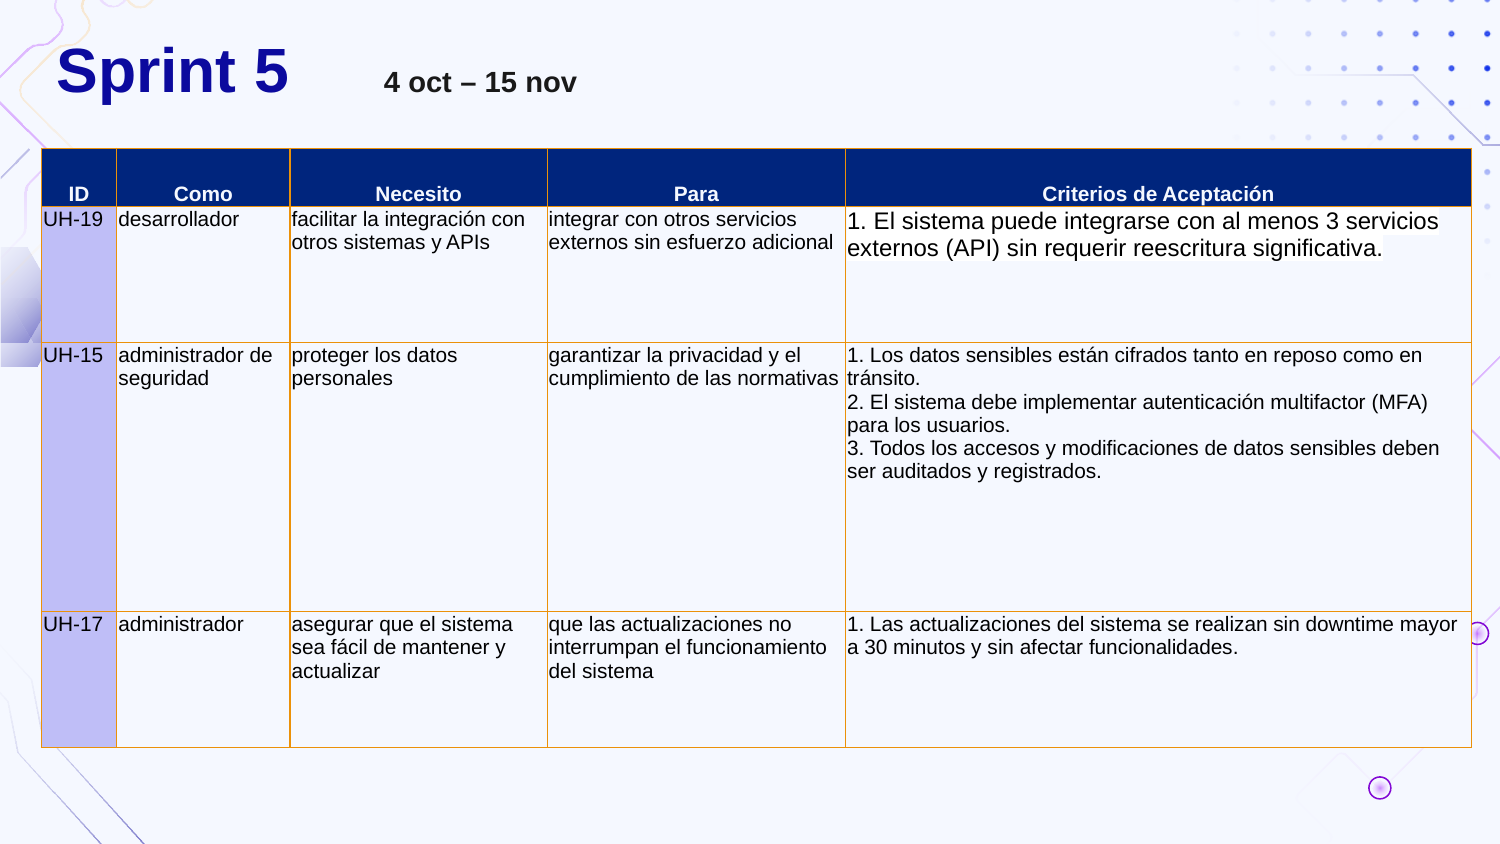

# Sprint 5
4 oct – 15 nov
| ID | Como | Necesito | Para | Criterios de Aceptación |
| --- | --- | --- | --- | --- |
| UH-19 | desarrollador | facilitar la integración con otros sistemas y APIs | integrar con otros servicios externos sin esfuerzo adicional | 1. El sistema puede integrarse con al menos 3 servicios externos (API) sin requerir reescritura significativa. |
| UH-15 | administrador de seguridad | proteger los datos personales | garantizar la privacidad y el cumplimiento de las normativas | 1. Los datos sensibles están cifrados tanto en reposo como en tránsito. 2. El sistema debe implementar autenticación multifactor (MFA) para los usuarios. 3. Todos los accesos y modificaciones de datos sensibles deben ser auditados y registrados. |
| UH-17 | administrador | asegurar que el sistema sea fácil de mantener y actualizar | que las actualizaciones no interrumpan el funcionamiento del sistema | 1. Las actualizaciones del sistema se realizan sin downtime mayor a 30 minutos y sin afectar funcionalidades. |